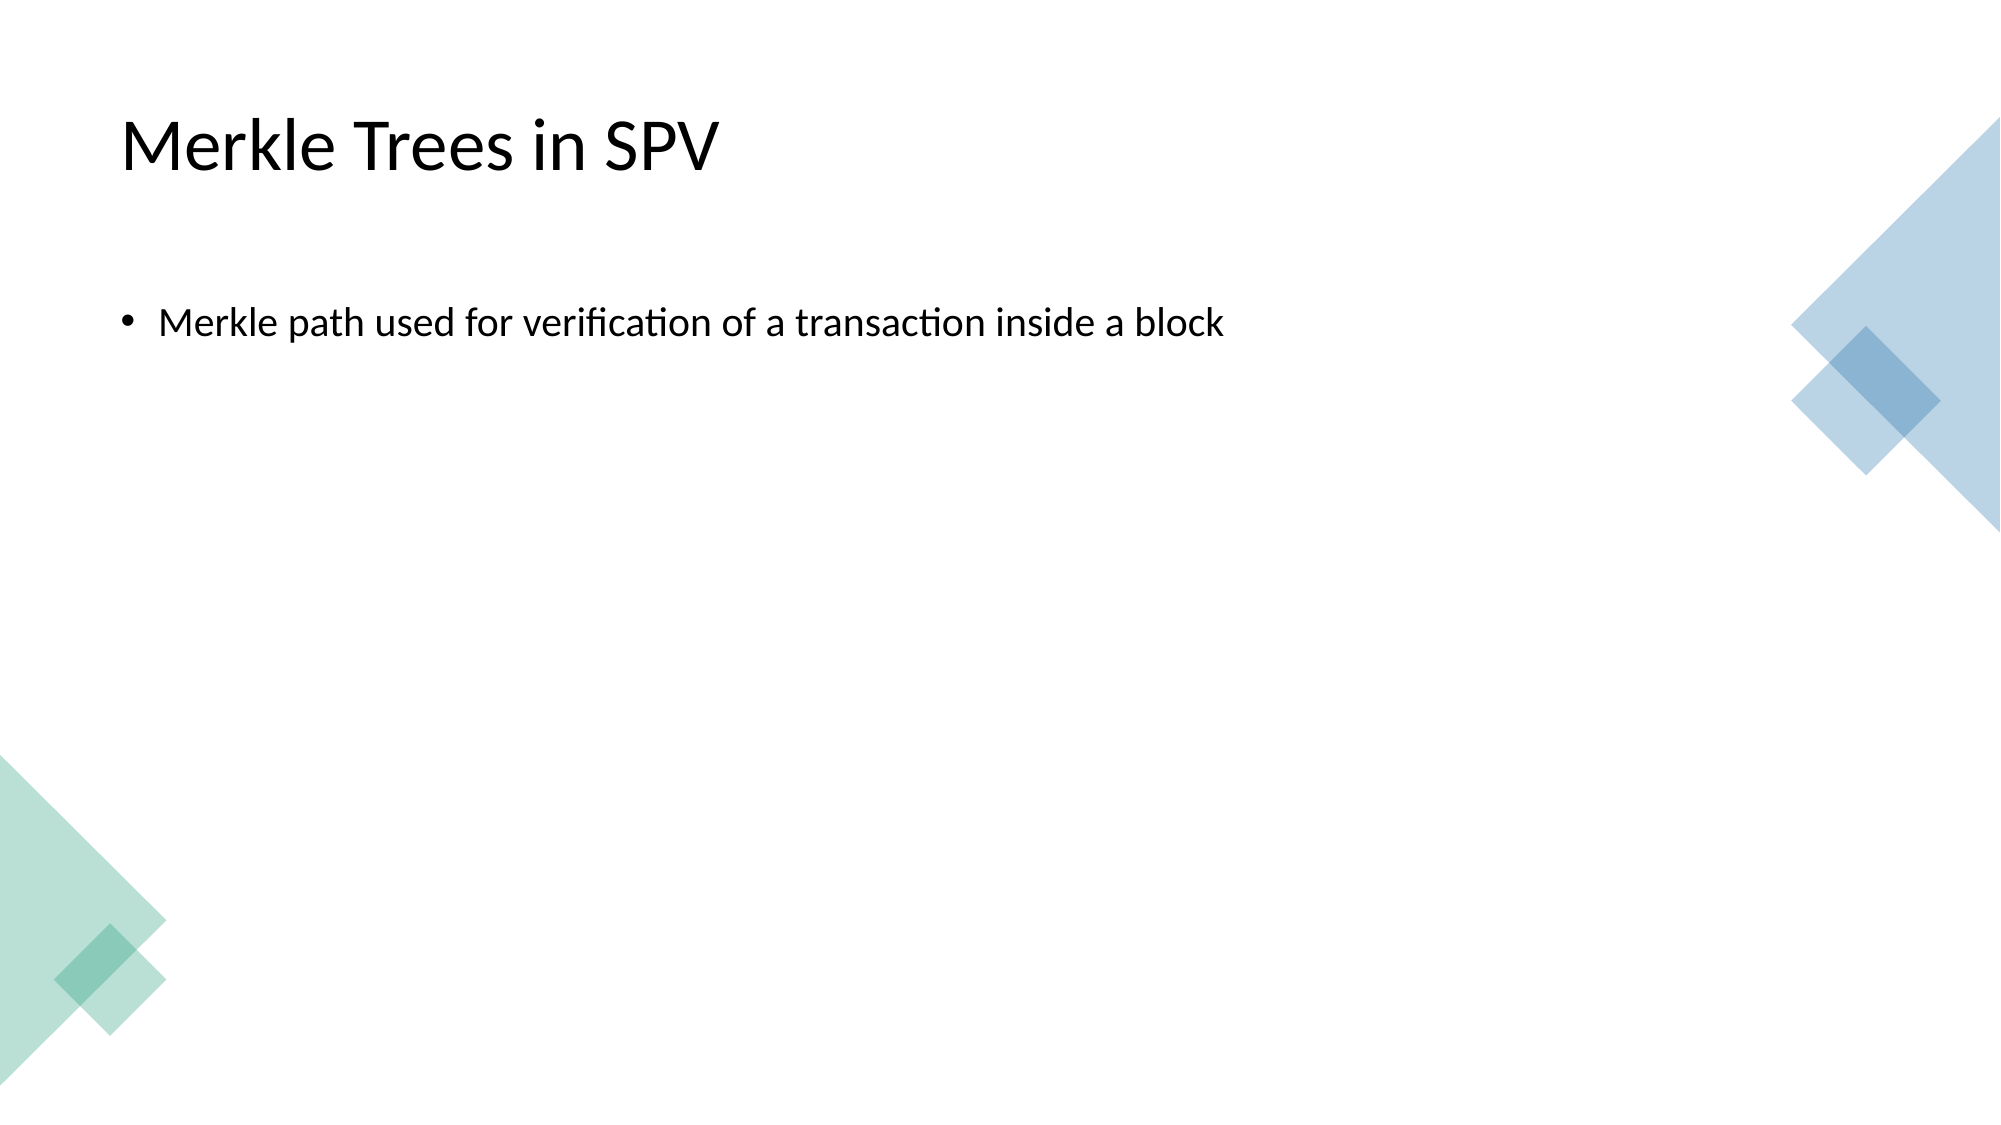

# Merkle Trees in SPV

Merkle path used for verification of a transaction inside a block